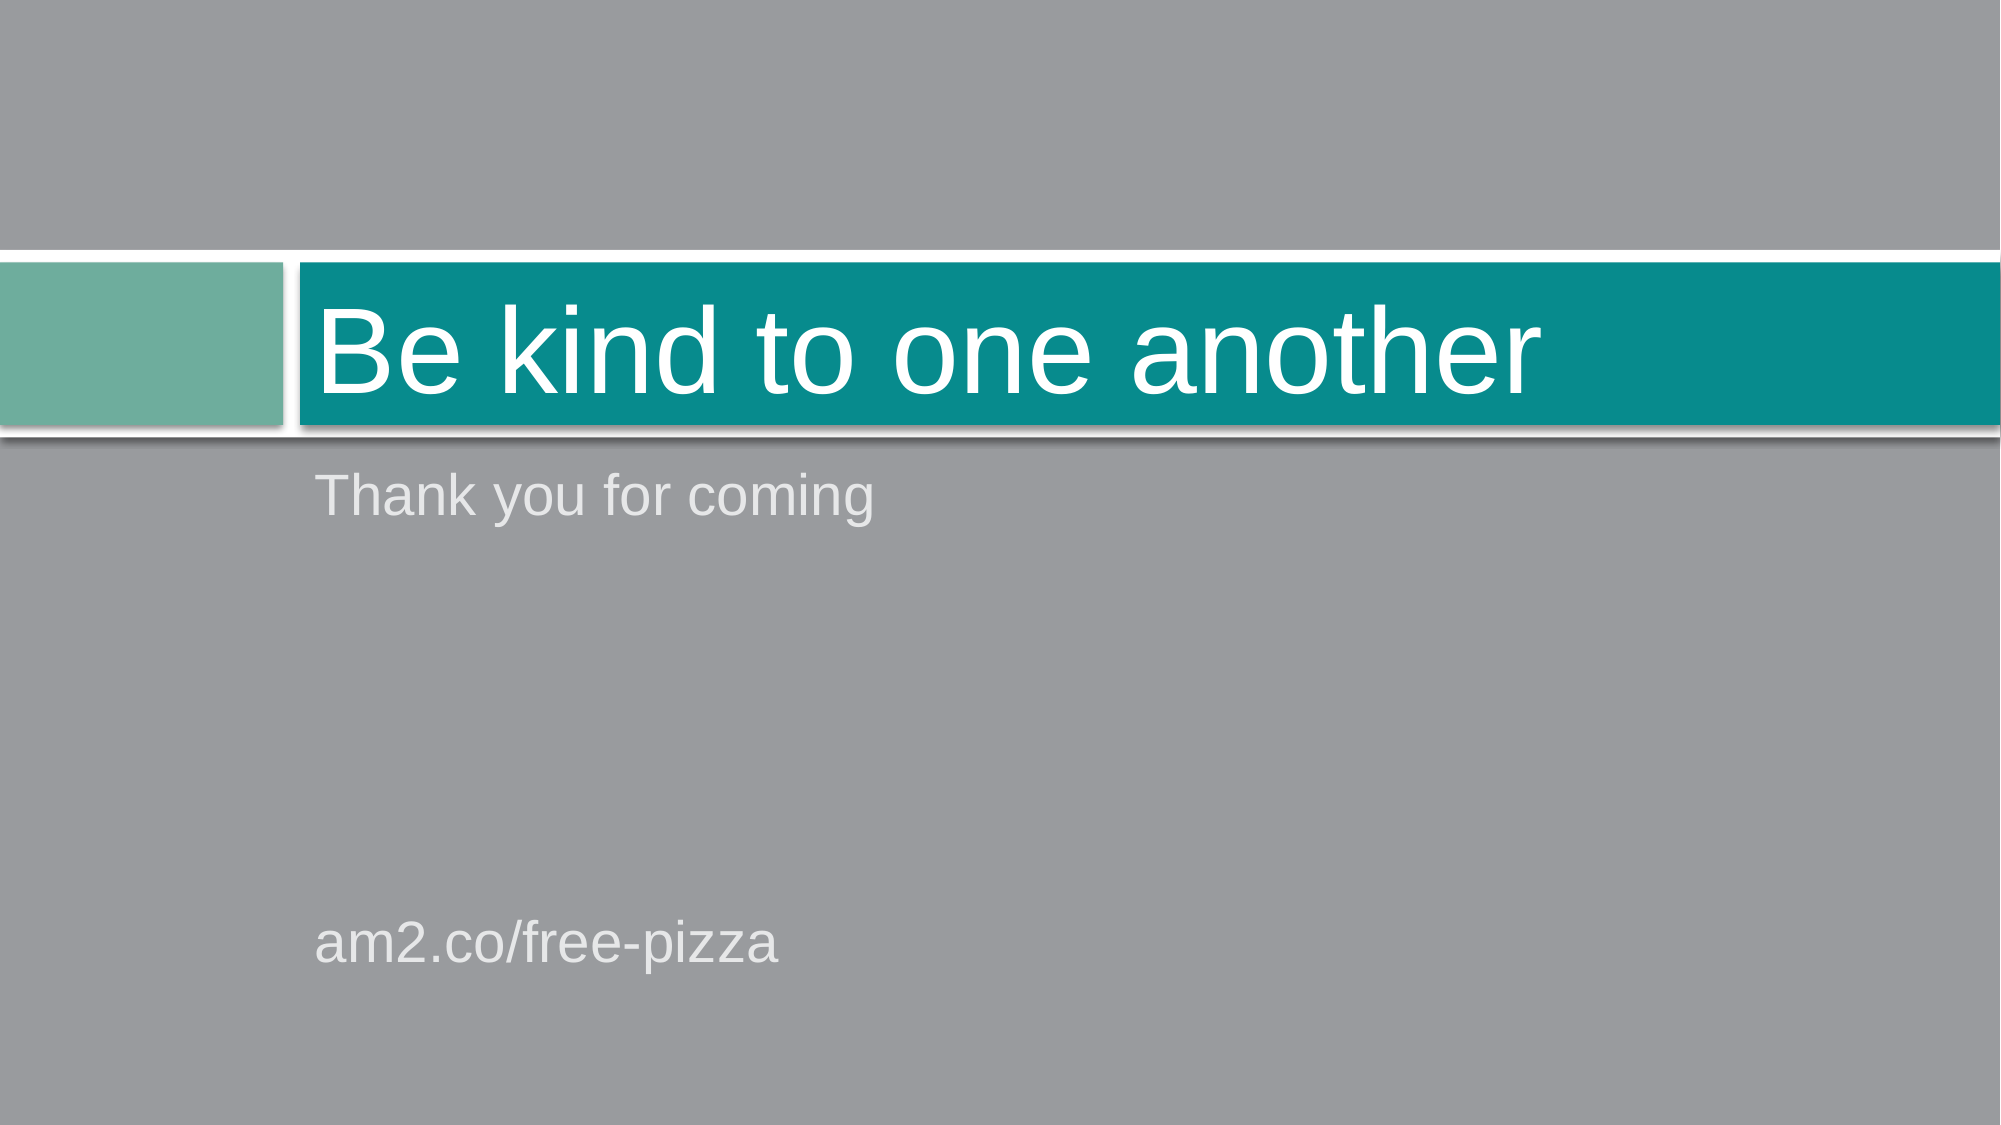

# Be kind to one another
Thank you for coming

am2.co/free-pizza